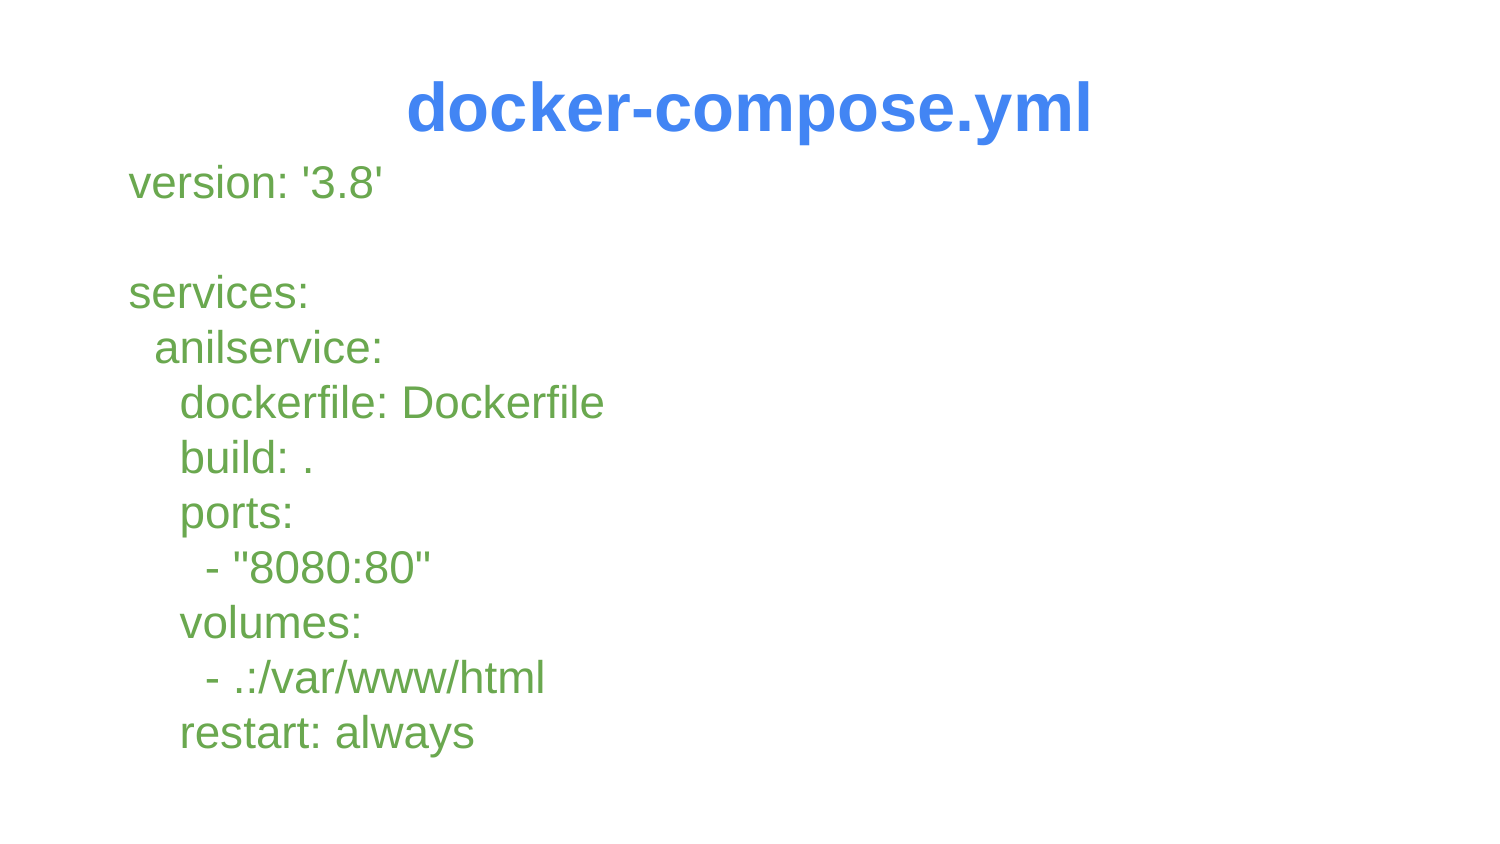

# docker-compose.yml
version: '3.8'

services:
  anilservice:
    dockerfile: Dockerfile
    build: .
    ports:
      - "8080:80"
    volumes:
      - .:/var/www/html
    restart: always